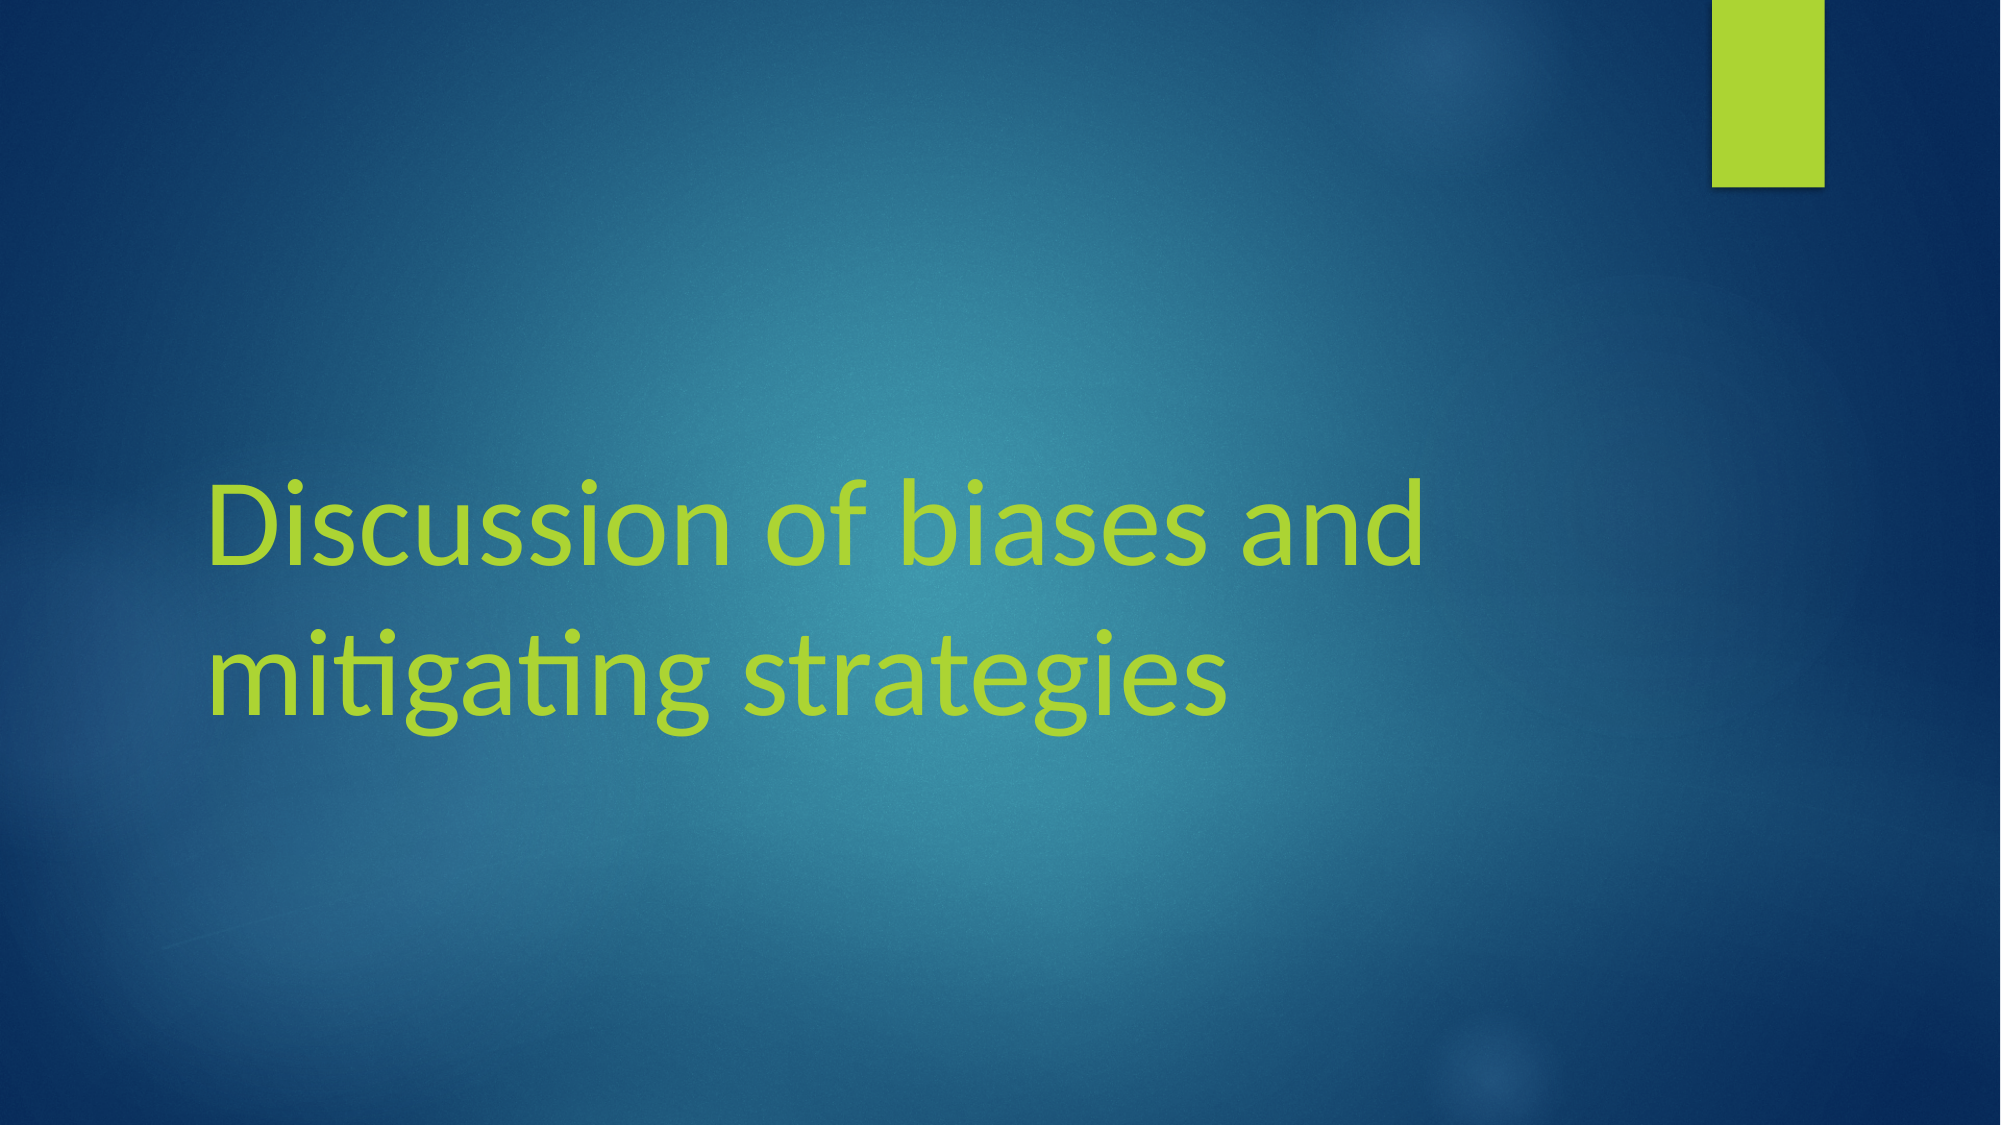

# Discussion of biases and mitigating strategies